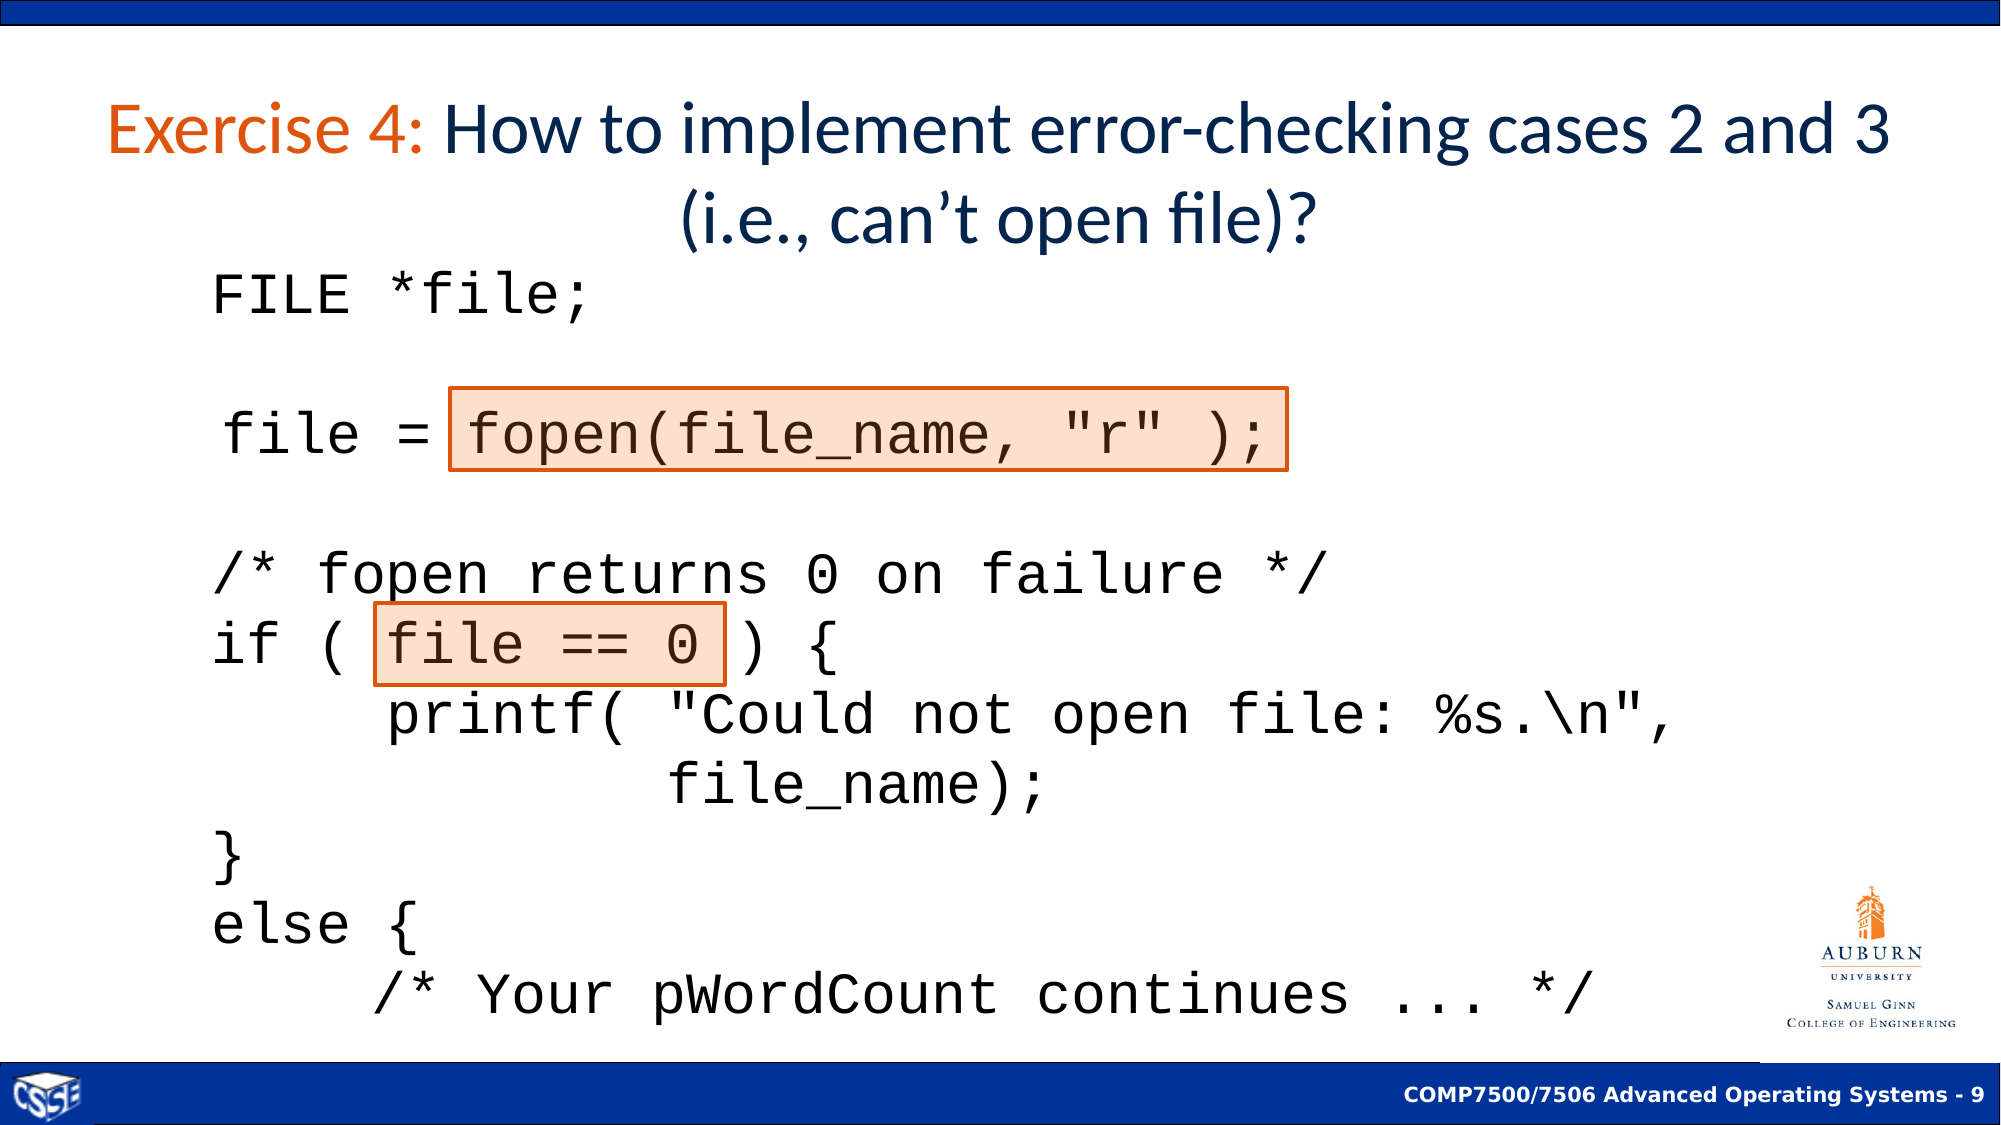

# Exercise 4: How to implement error-checking cases 2 and 3 (i.e., can’t open file)?
    FILE *file;

	file = fopen(file_name, "r" );

    /* fopen returns 0 on failure */
    if ( file == 0 ) {
         printf( "Could not open file: %s.\n",
                 file_name);
    }
    else {
        	/* Your pWordCount continues ... */